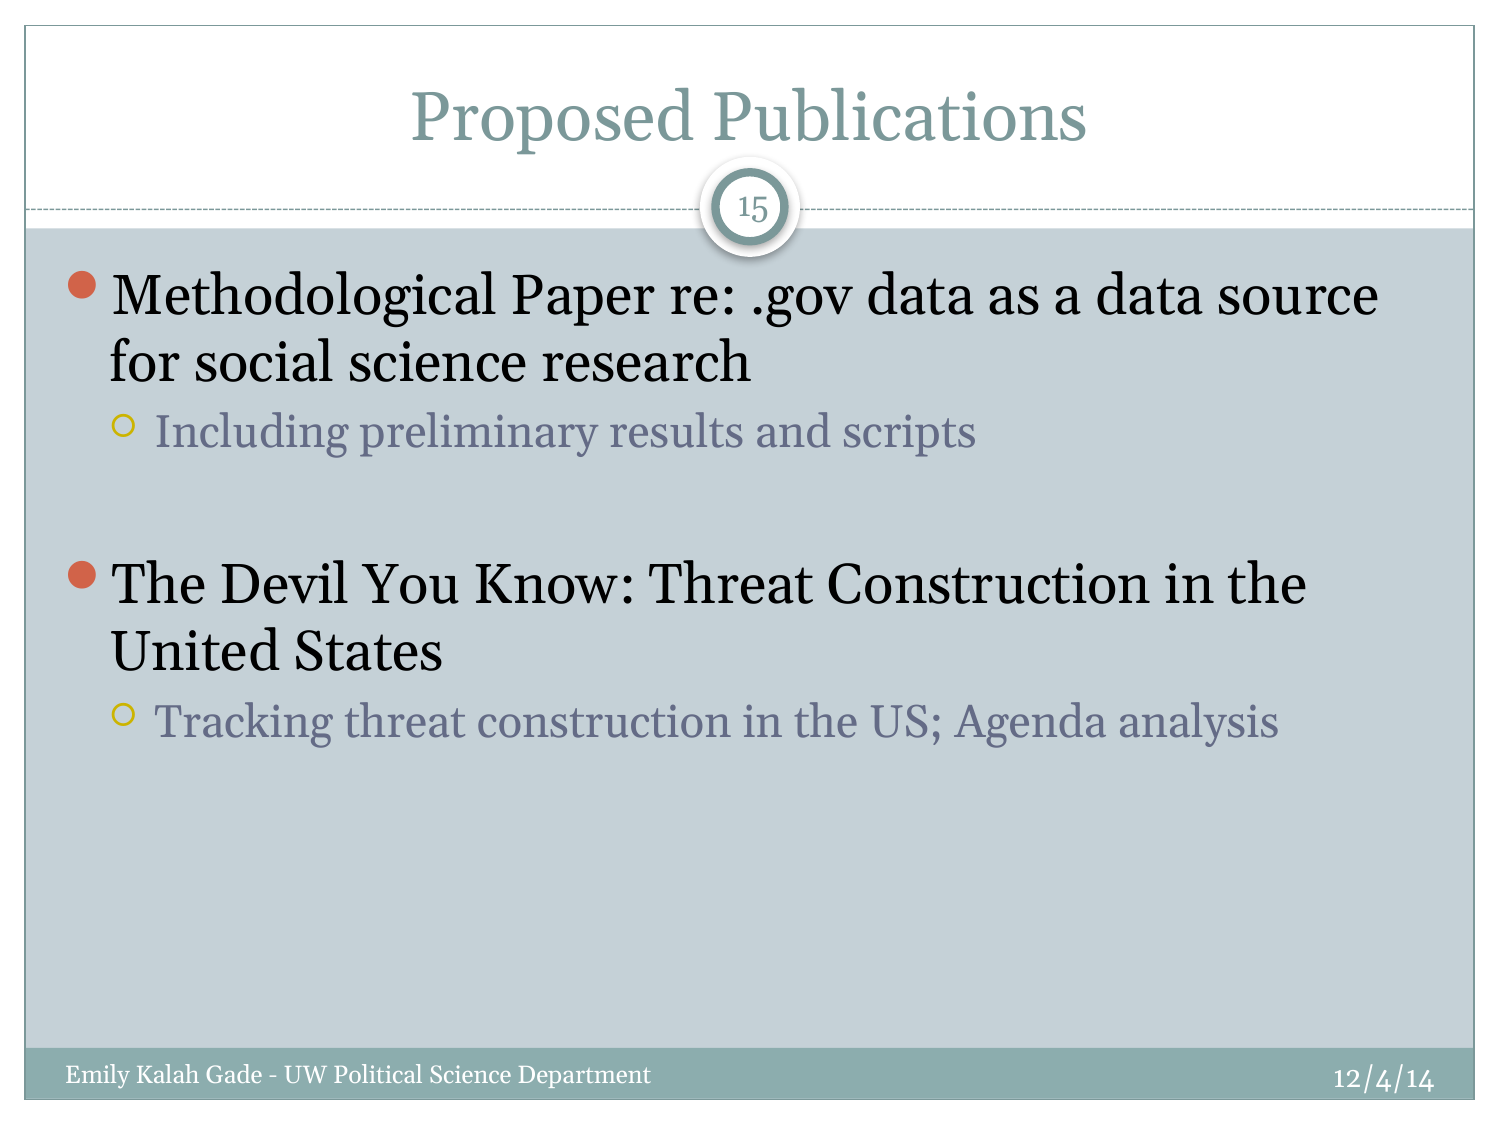

# Proposed Publications
15
Methodological Paper re: .gov data as a data source for social science research
Including preliminary results and scripts

The Devil You Know: Threat Construction in the United States
Tracking threat construction in the US; Agenda analysis
12/4/14
Emily Kalah Gade - UW Political Science Department